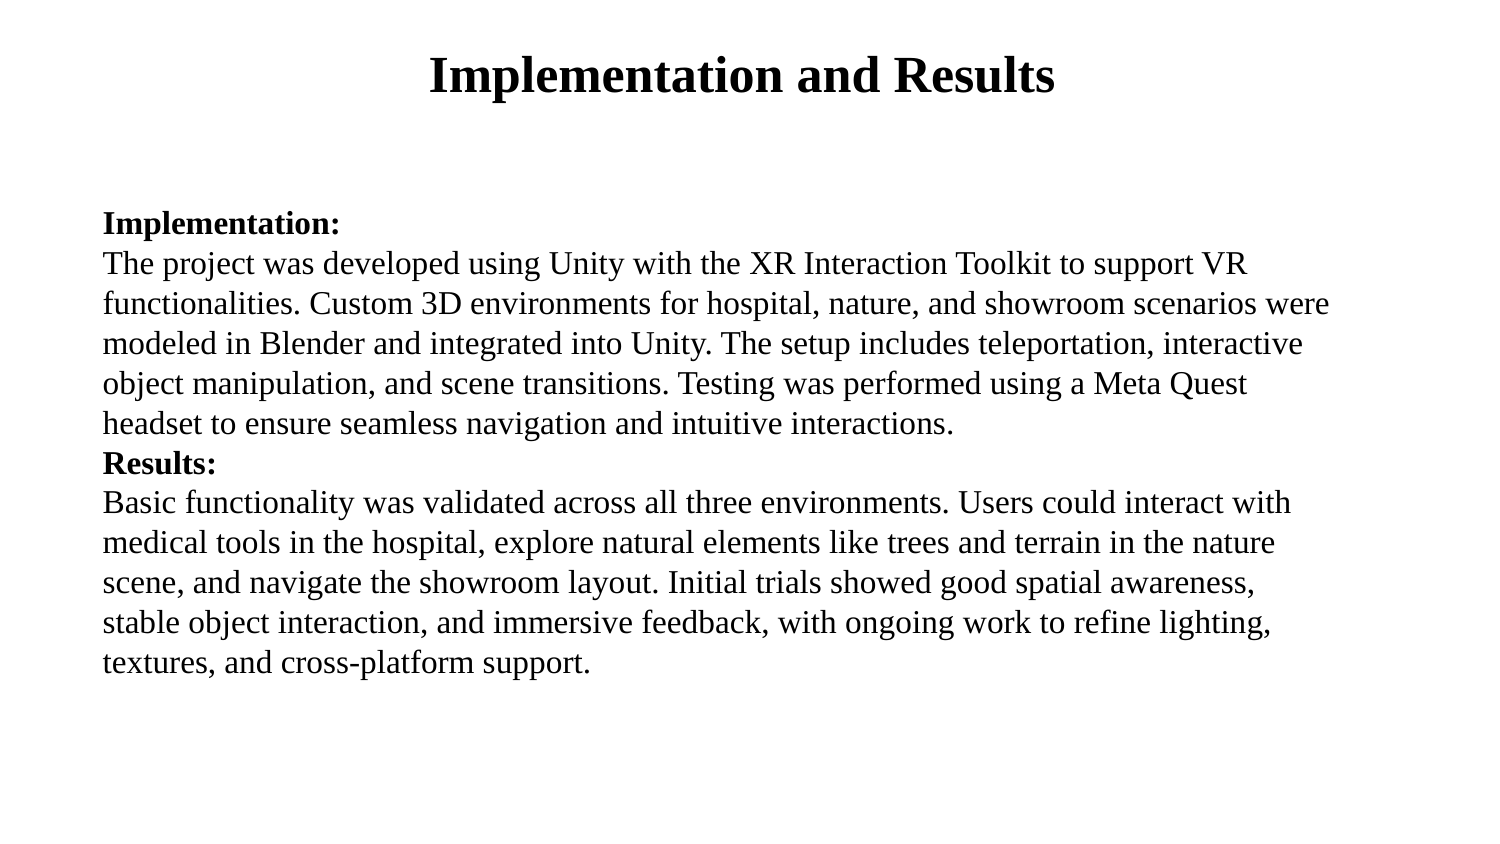

# Implementation and Results

Implementation:
The project was developed using Unity with the XR Interaction Toolkit to support VR functionalities. Custom 3D environments for hospital, nature, and showroom scenarios were modeled in Blender and integrated into Unity. The setup includes teleportation, interactive object manipulation, and scene transitions. Testing was performed using a Meta Quest headset to ensure seamless navigation and intuitive interactions.
Results:
Basic functionality was validated across all three environments. Users could interact with medical tools in the hospital, explore natural elements like trees and terrain in the nature scene, and navigate the showroom layout. Initial trials showed good spatial awareness, stable object interaction, and immersive feedback, with ongoing work to refine lighting, textures, and cross-platform support.